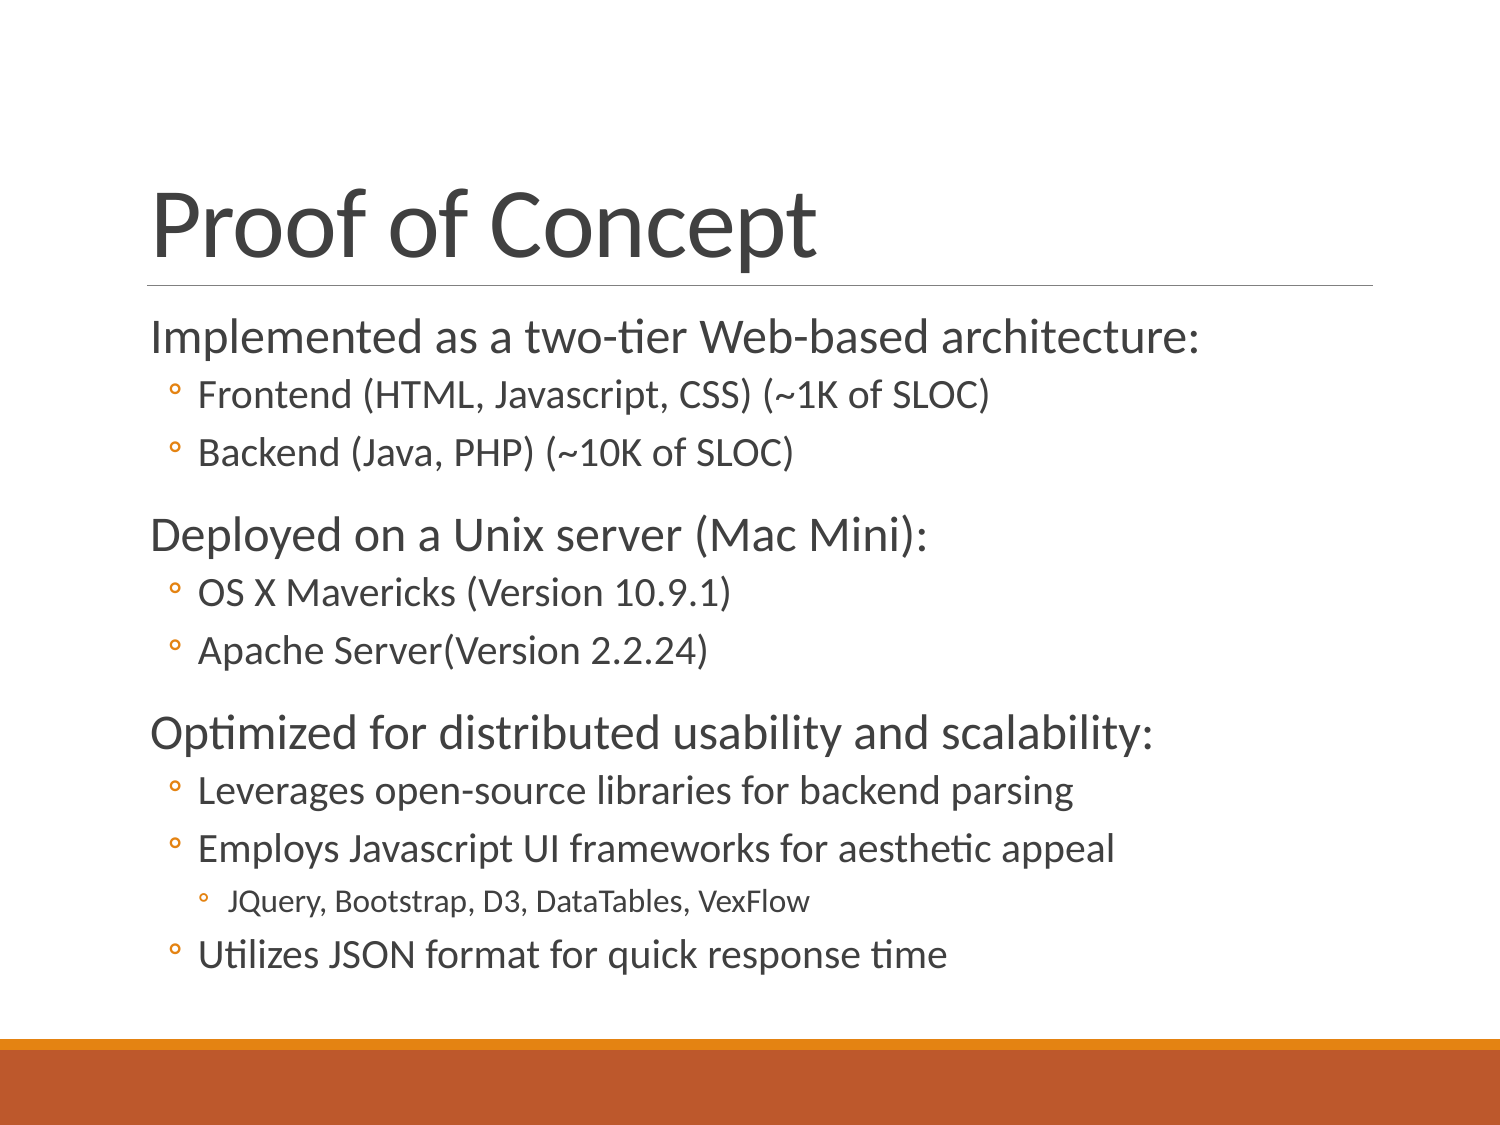

# Proof of Concept
Implemented as a two-tier Web-based architecture:
Frontend (HTML, Javascript, CSS) (~1K of SLOC)
Backend (Java, PHP) (~10K of SLOC)
Deployed on a Unix server (Mac Mini):
OS X Mavericks (Version 10.9.1)
Apache Server(Version 2.2.24)
Optimized for distributed usability and scalability:
Leverages open-source libraries for backend parsing
Employs Javascript UI frameworks for aesthetic appeal
JQuery, Bootstrap, D3, DataTables, VexFlow
Utilizes JSON format for quick response time